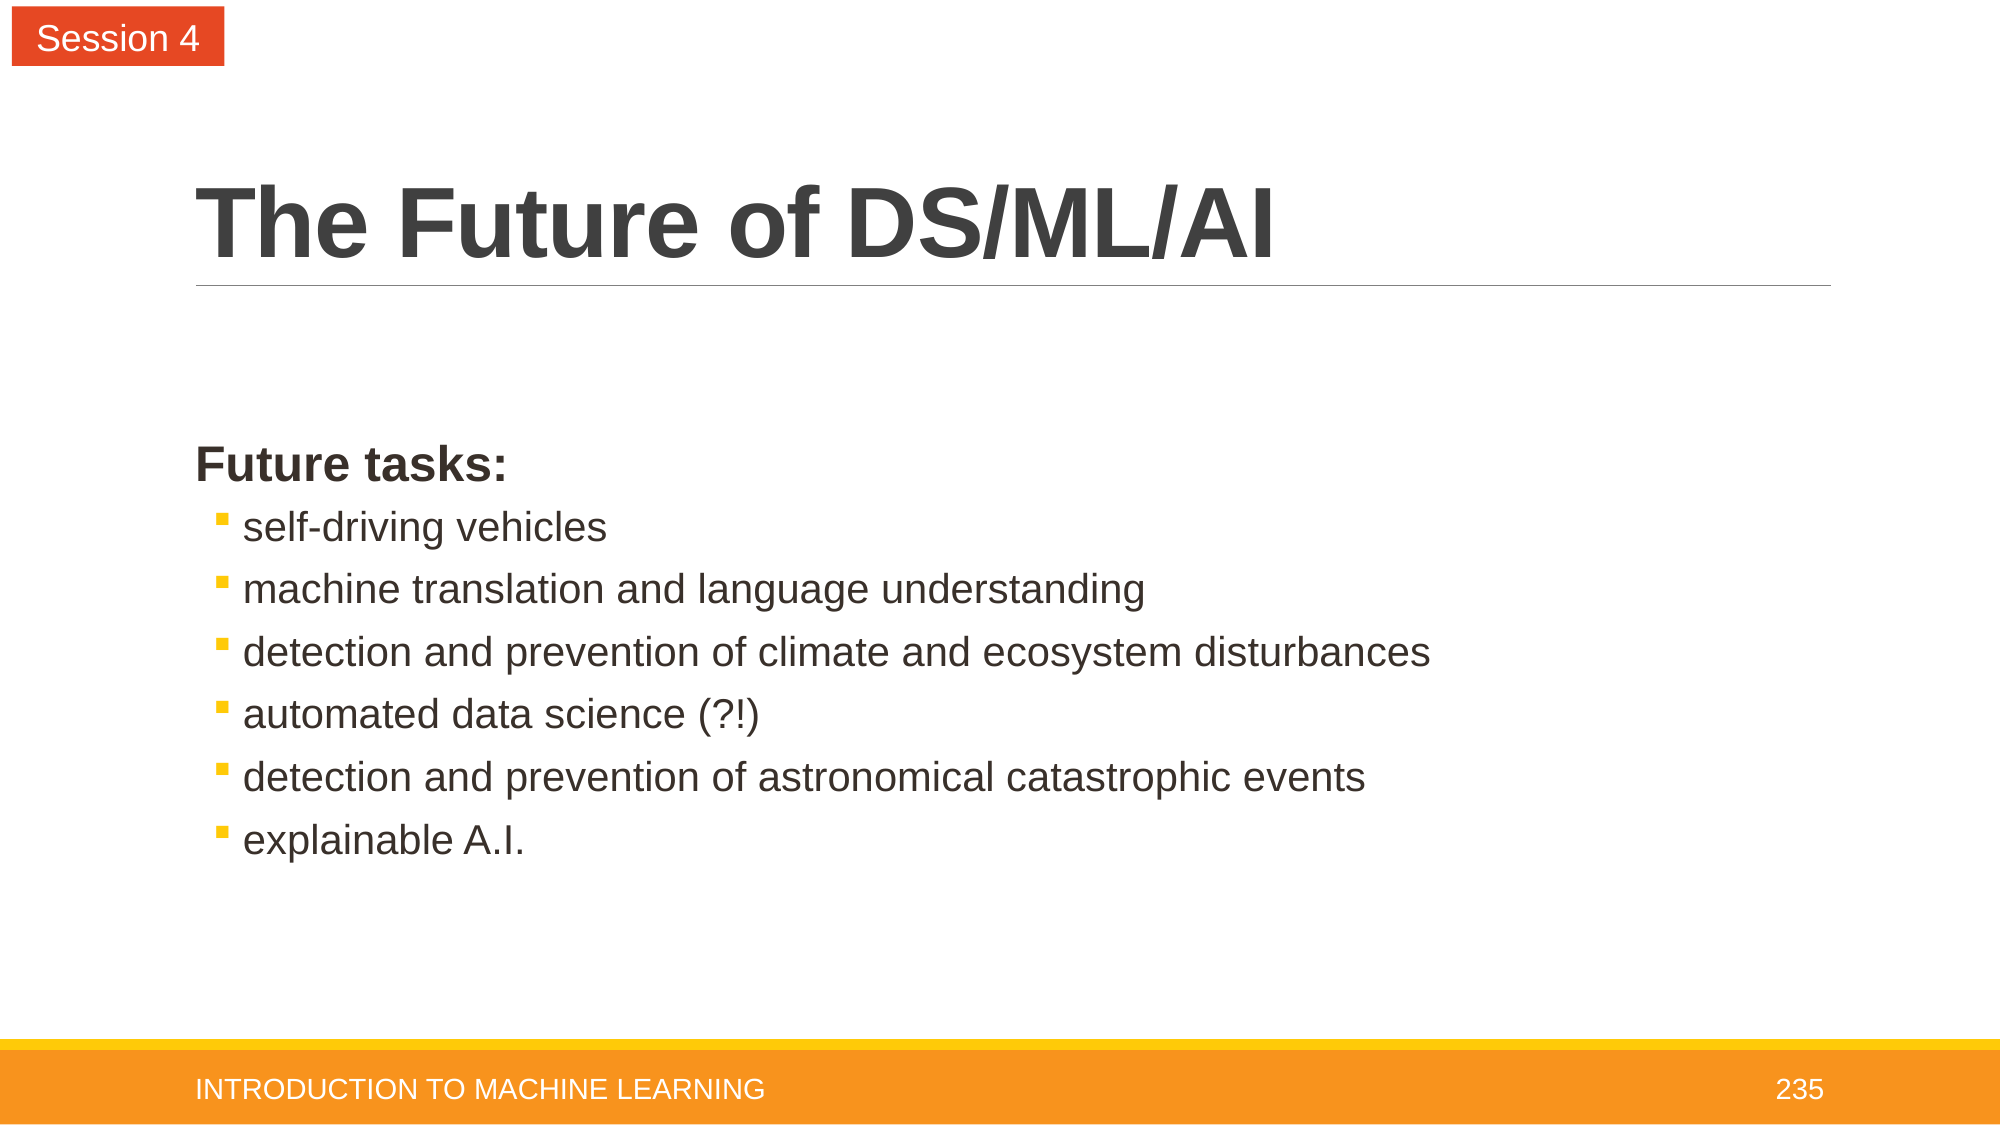

Session 4
# The Future of DS/ML/AI
Future tasks:
self-driving vehicles
machine translation and language understanding
detection and prevention of climate and ecosystem disturbances
automated data science (?!)
detection and prevention of astronomical catastrophic events
explainable A.I.
INTRODUCTION TO MACHINE LEARNING
235